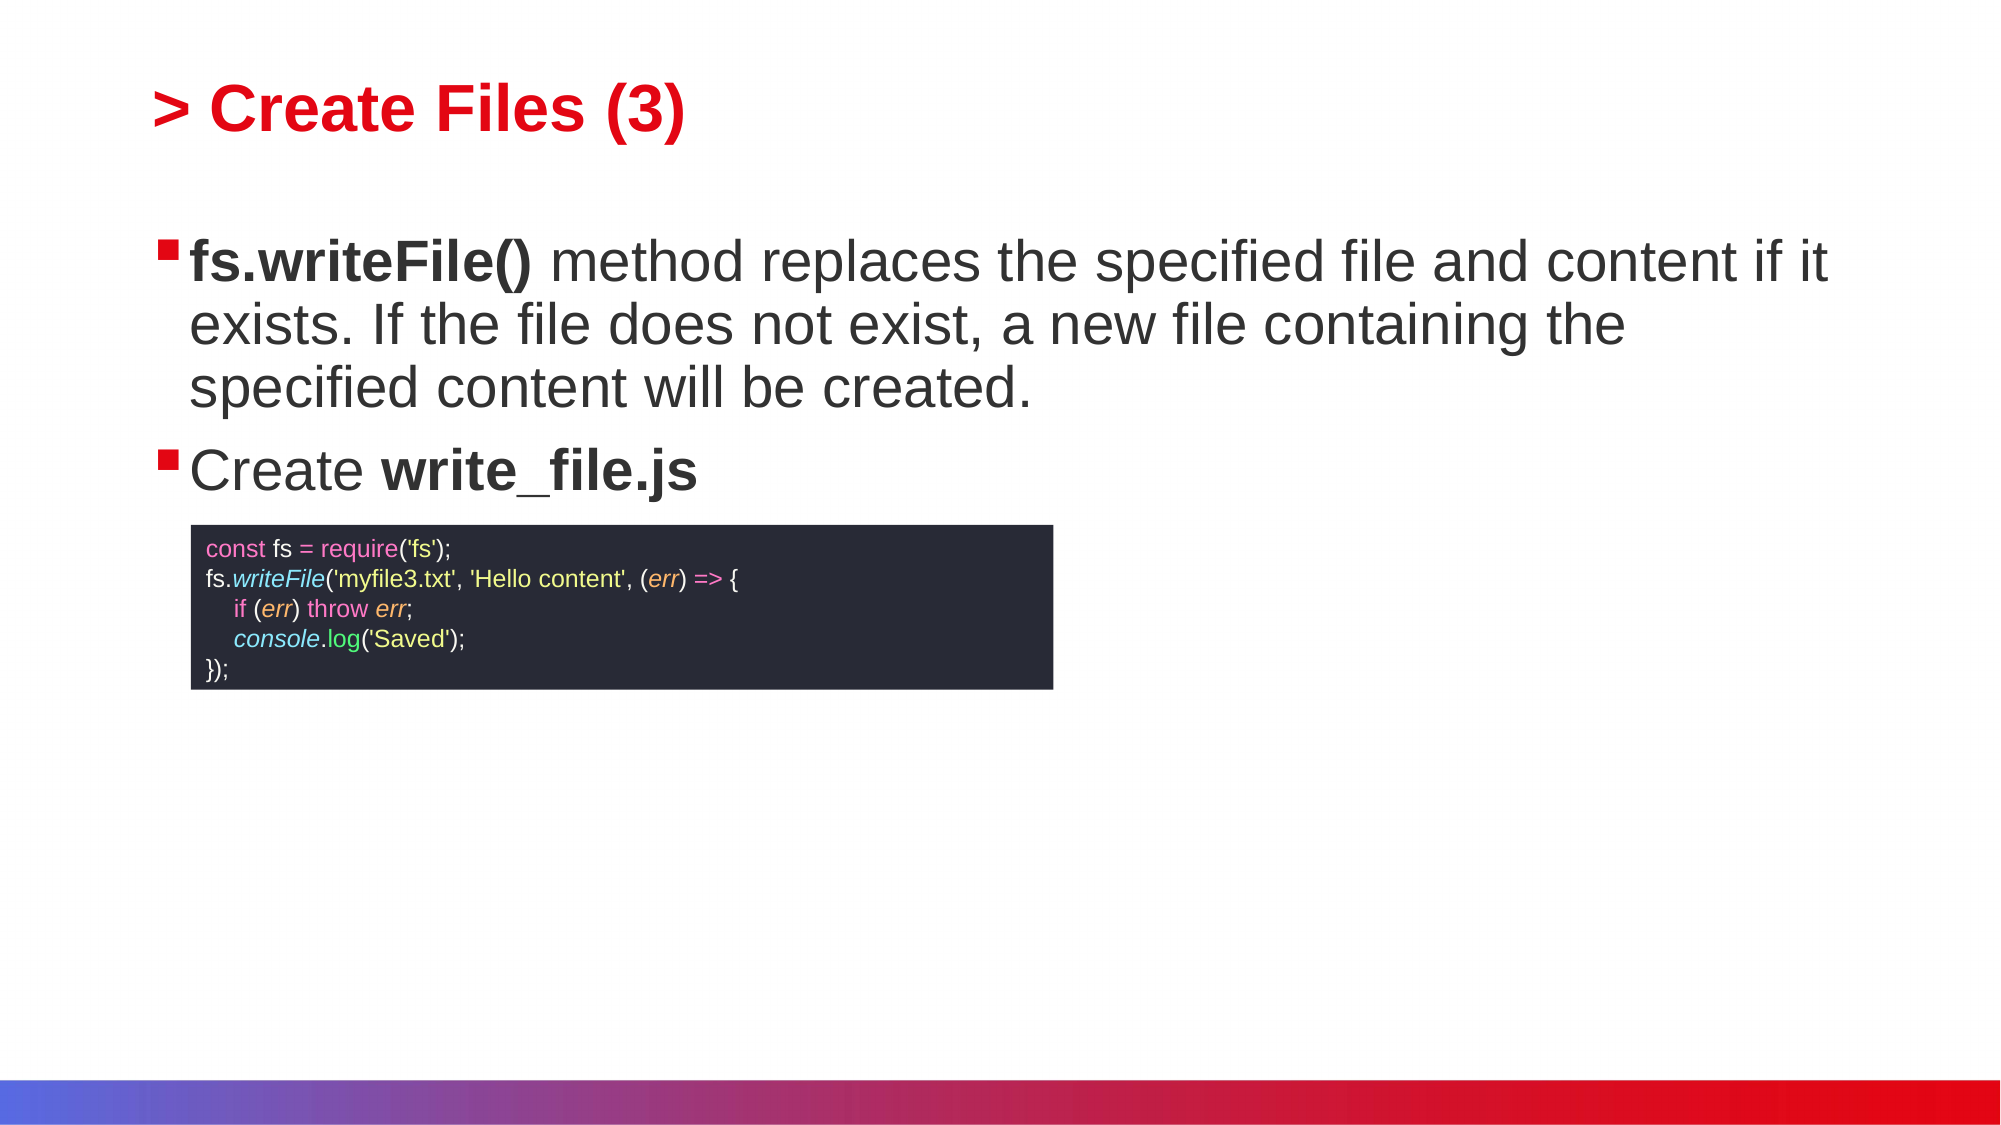

# > Create Files (3)
fs.writeFile() method replaces the specified file and content if it exists. If the file does not exist, a new file containing the specified content will be created.
Create write_file.js

const fs = require('fs');
fs.writeFile('myfile3.txt', 'Hello content', (err) => {
    if (err) throw err;
    console.log('Saved');
});